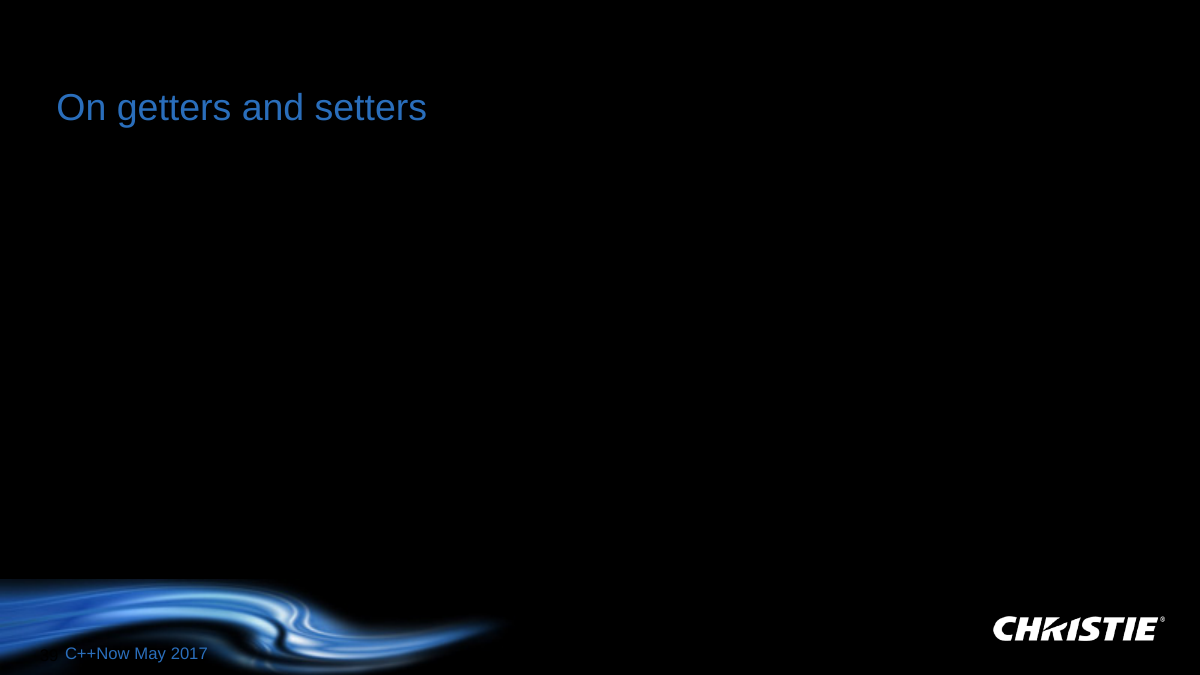

On getters and setters

C++Now May 2017
39